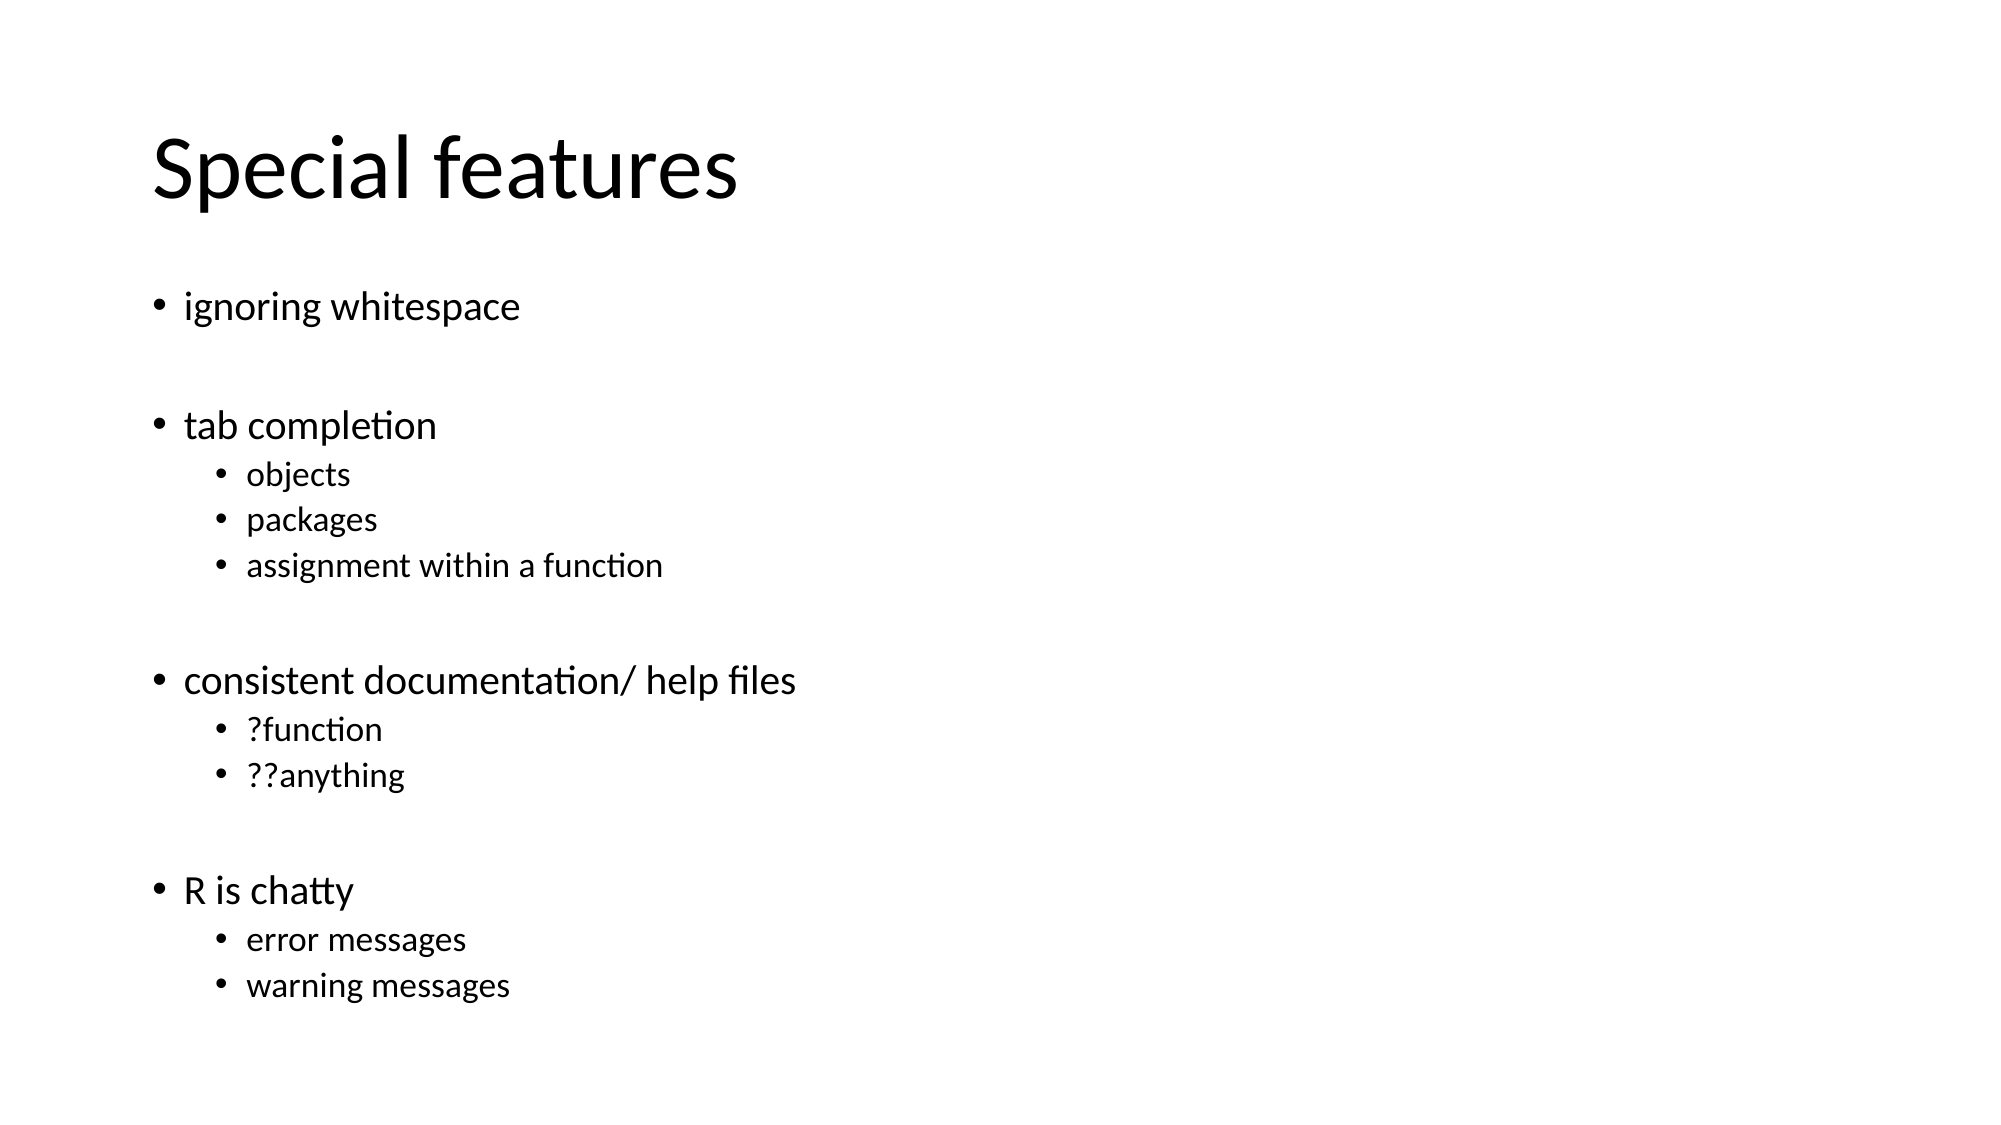

# Special features
ignoring whitespace

tab completion
objects
packages
assignment within a function

consistent documentation/ help files
?function
??anything

R is chatty
error messages
warning messages